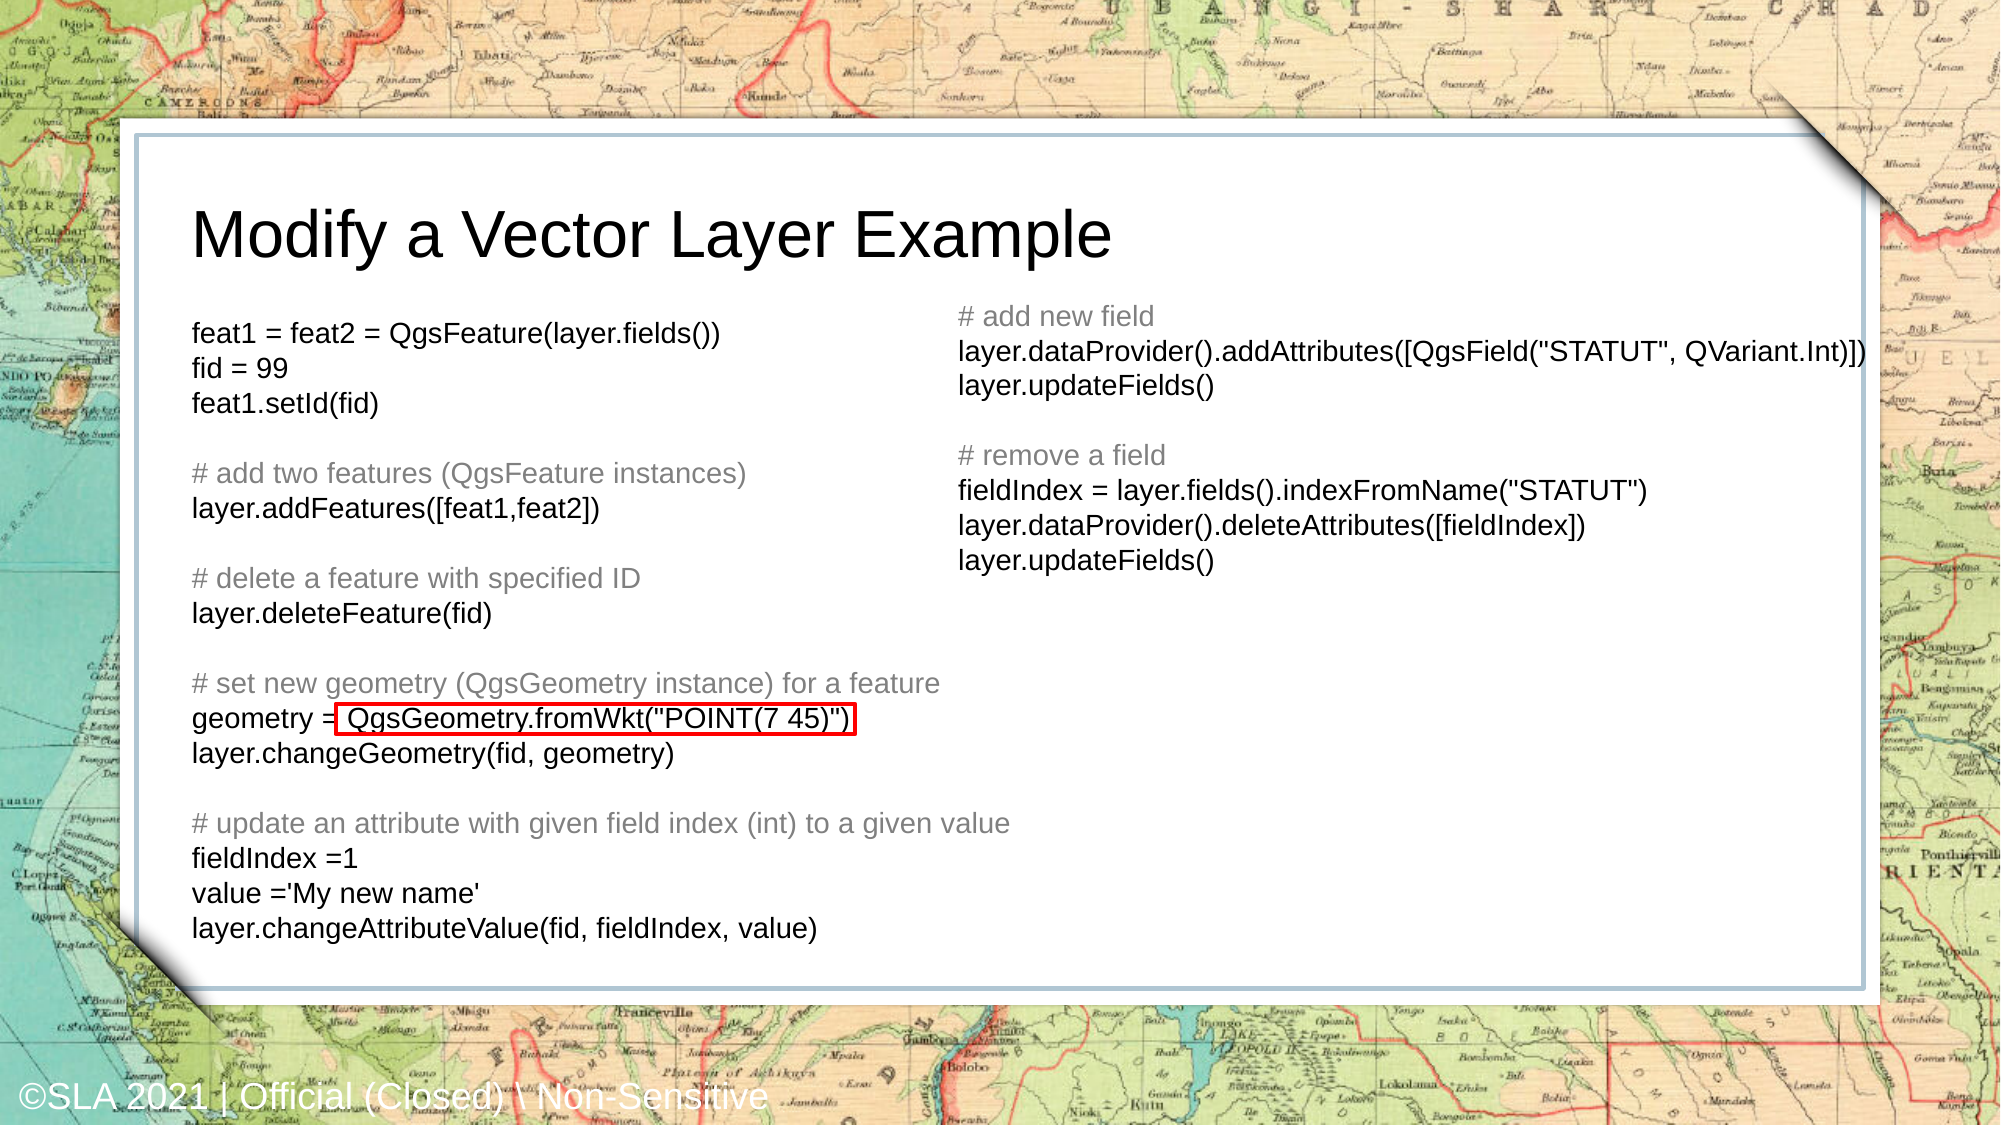

Modify a Vector Layer Example

# add new field
layer.dataProvider().addAttributes([QgsField("STATUT", QVariant.Int)])
layer.updateFields()

# remove a field
fieldIndex = layer.fields().indexFromName("STATUT")
layer.dataProvider().deleteAttributes([fieldIndex])
layer.updateFields()

feat1 = feat2 = QgsFeature(layer.fields())
fid = 99
feat1.setId(fid)

# add two features (QgsFeature instances)
layer.addFeatures([feat1,feat2])

# delete a feature with specified ID
layer.deleteFeature(fid)

# set new geometry (QgsGeometry instance) for a feature
geometry = QgsGeometry.fromWkt("POINT(7 45)")
layer.changeGeometry(fid, geometry)

# update an attribute with given field index (int) to a given value
fieldIndex =1
value ='My new name'
layer.changeAttributeValue(fid, fieldIndex, value)